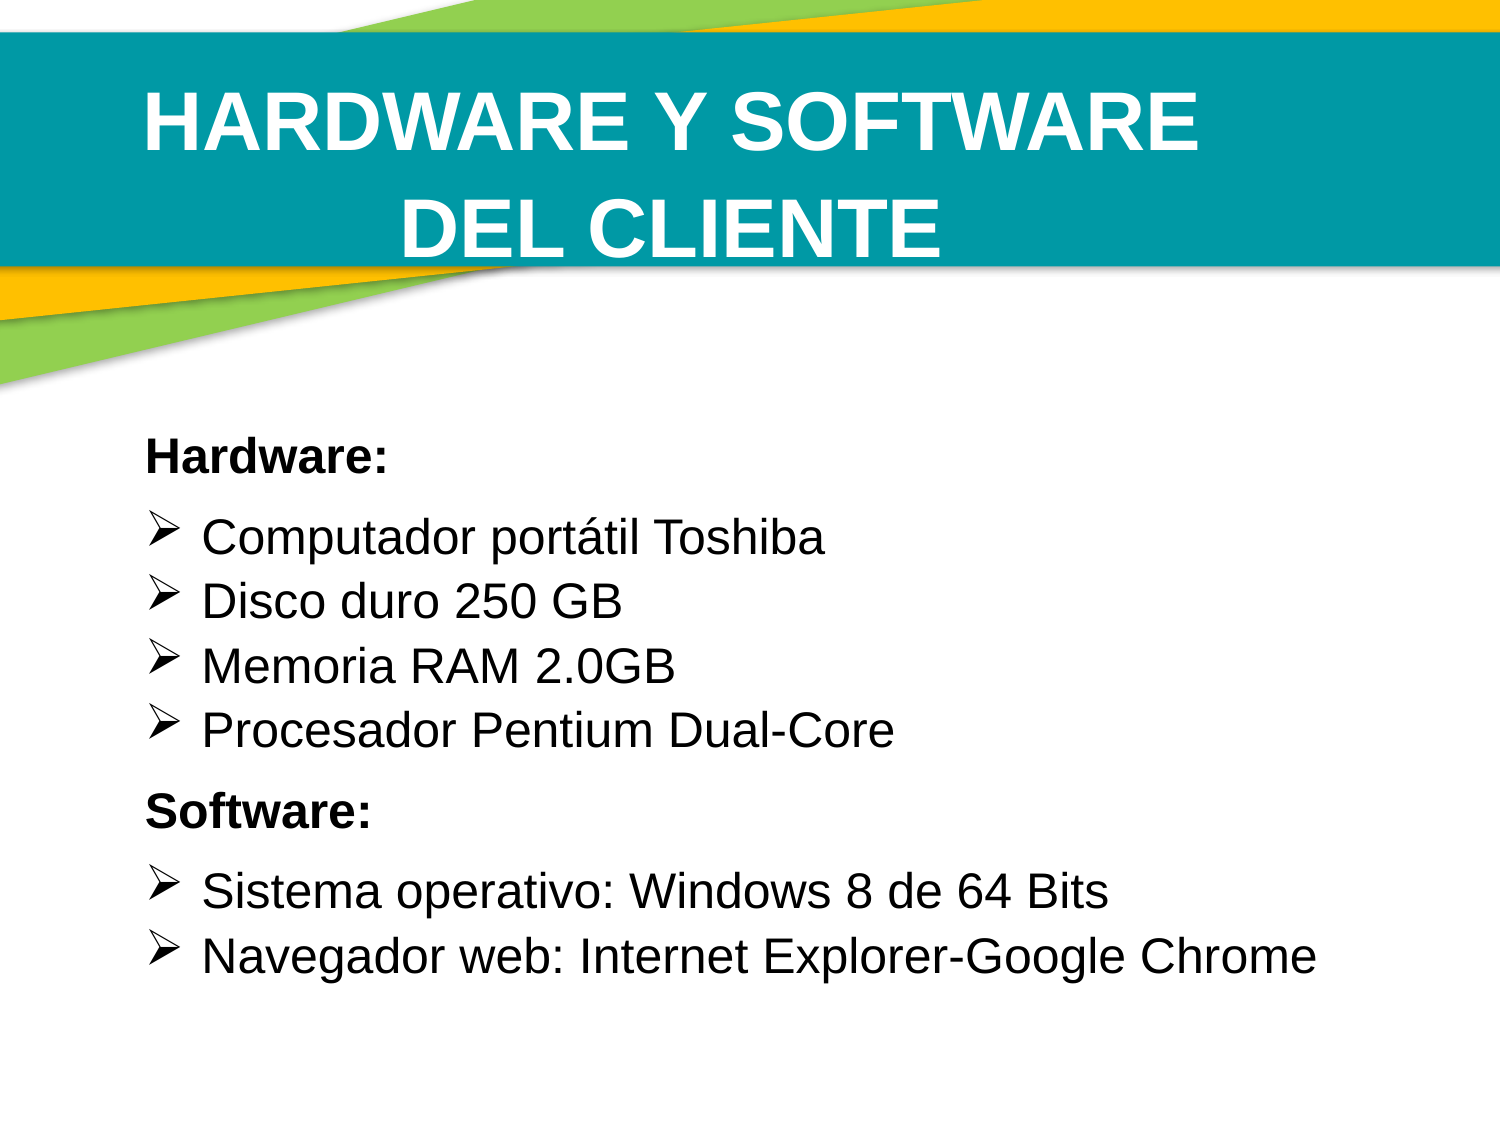

HARDWARE Y SOFTWARE DEL CLIENTE
Hardware:
Computador portátil Toshiba
Disco duro 250 GB
Memoria RAM 2.0GB
Procesador Pentium Dual-Core
Software:
Sistema operativo: Windows 8 de 64 Bits
Navegador web: Internet Explorer-Google Chrome